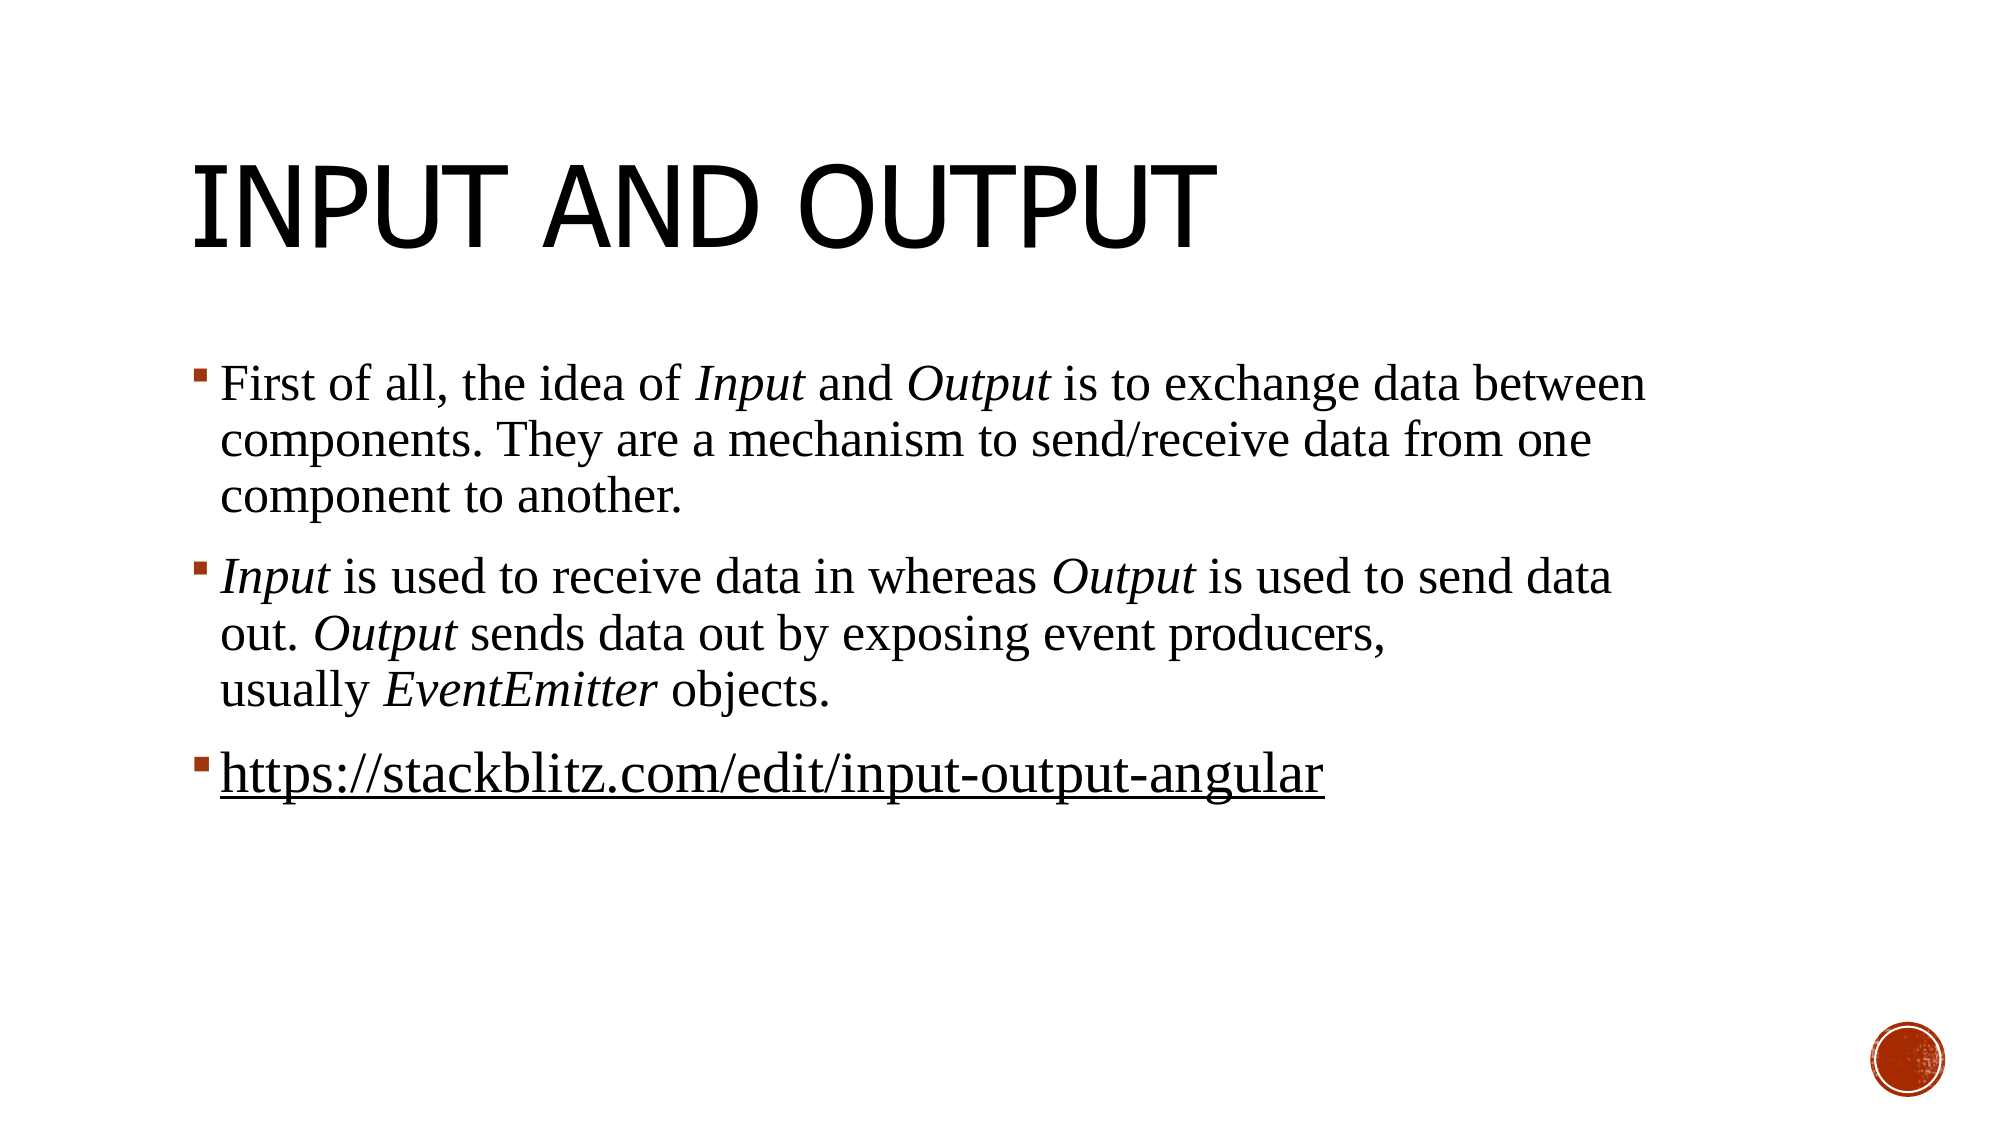

# Input and OUtput
First of all, the idea of Input and Output is to exchange data between components. They are a mechanism to send/receive data from one component to another.
Input is used to receive data in whereas Output is used to send data out. Output sends data out by exposing event producers, usually EventEmitter objects.
https://stackblitz.com/edit/input-output-angular